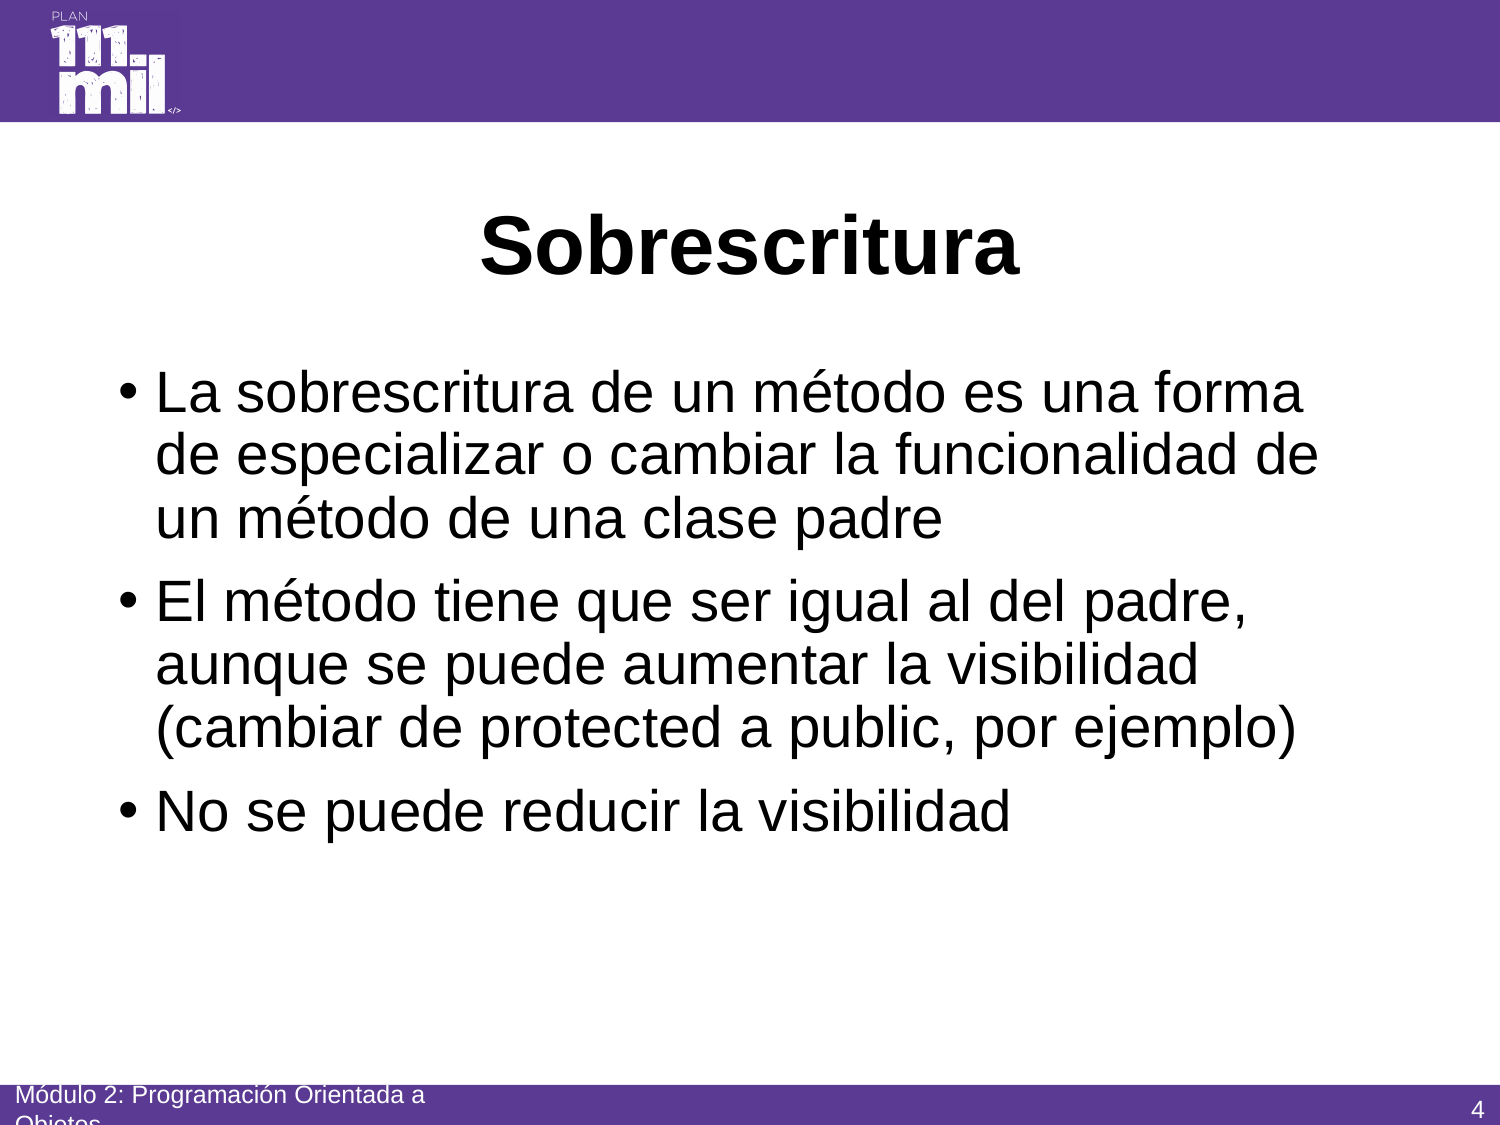

# Sobrescritura
La sobrescritura de un método es una forma de especializar o cambiar la funcionalidad de un método de una clase padre
El método tiene que ser igual al del padre, aunque se puede aumentar la visibilidad (cambiar de protected a public, por ejemplo)
No se puede reducir la visibilidad
4
Módulo 2: Programación Orientada a Objetos